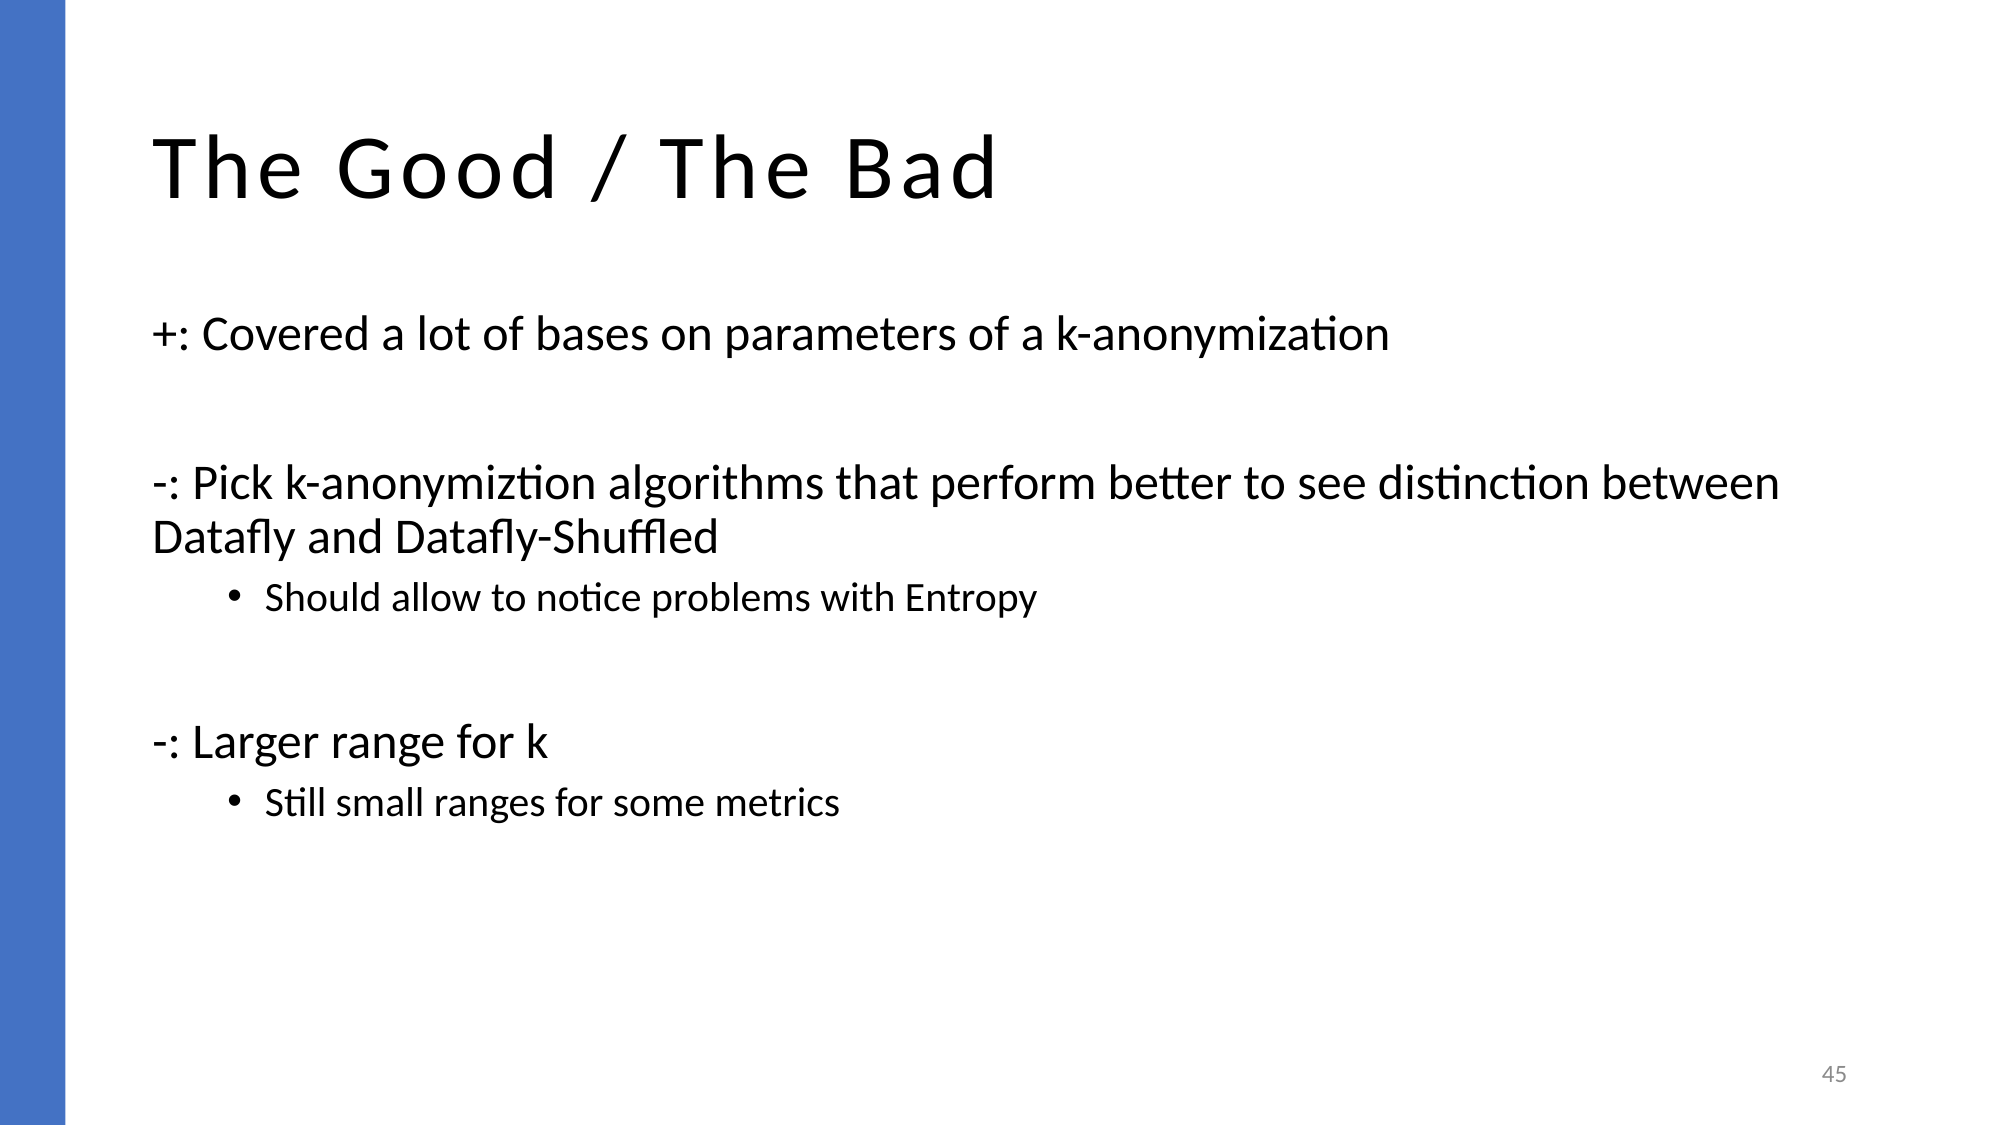

# The Good / The Bad
+: Covered a lot of bases on parameters of a k-anonymization

-: Pick k-anonymiztion algorithms that perform better to see distinction between Datafly and Datafly-Shuffled
Should allow to notice problems with Entropy

-: Larger range for k
Still small ranges for some metrics
45